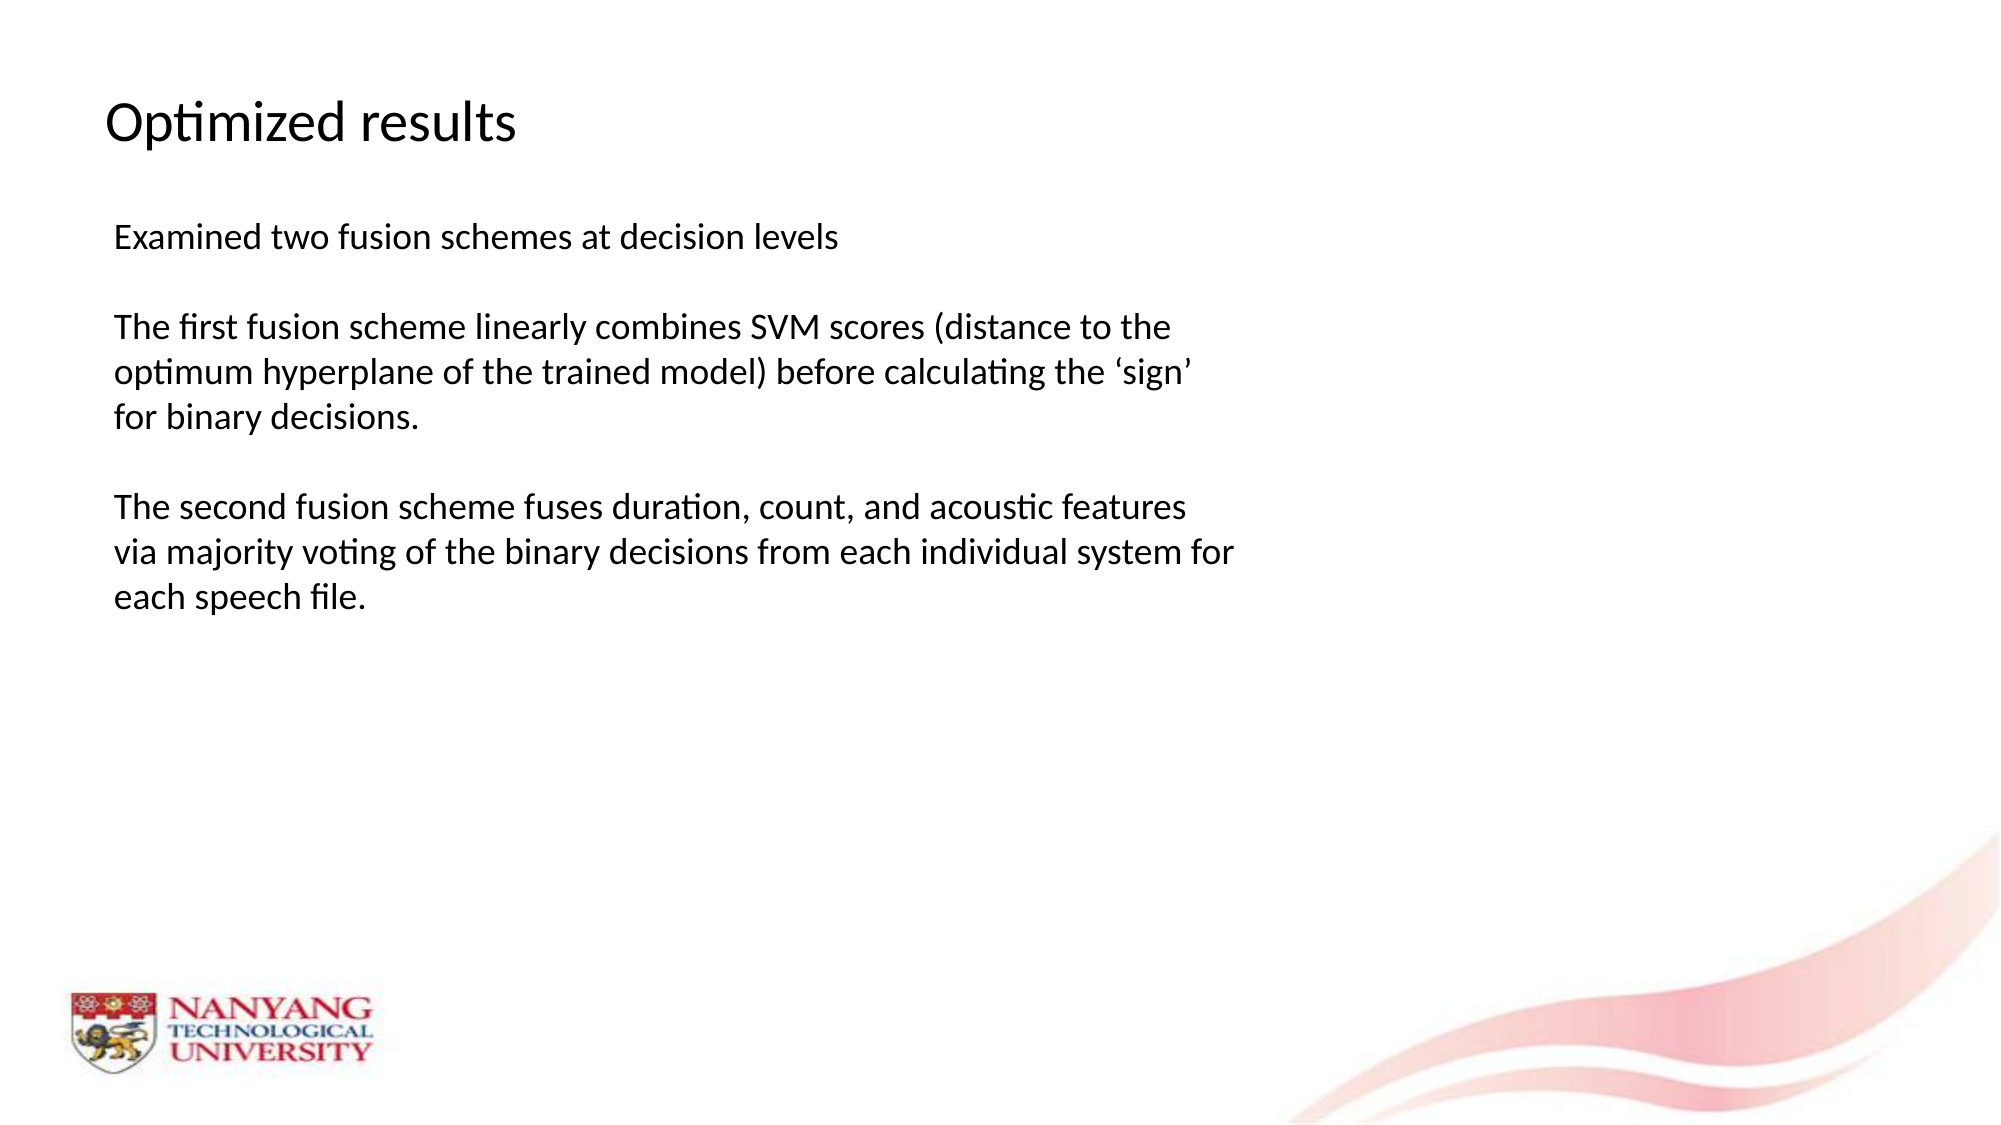

Optimized results
Examined two fusion schemes at decision levels

The first fusion scheme linearly combines SVM scores (distance to the optimum hyperplane of the trained model) before calculating the ‘sign’ for binary decisions.

The second fusion scheme fuses duration, count, and acoustic features via majority voting of the binary decisions from each individual system for each speech file.
88